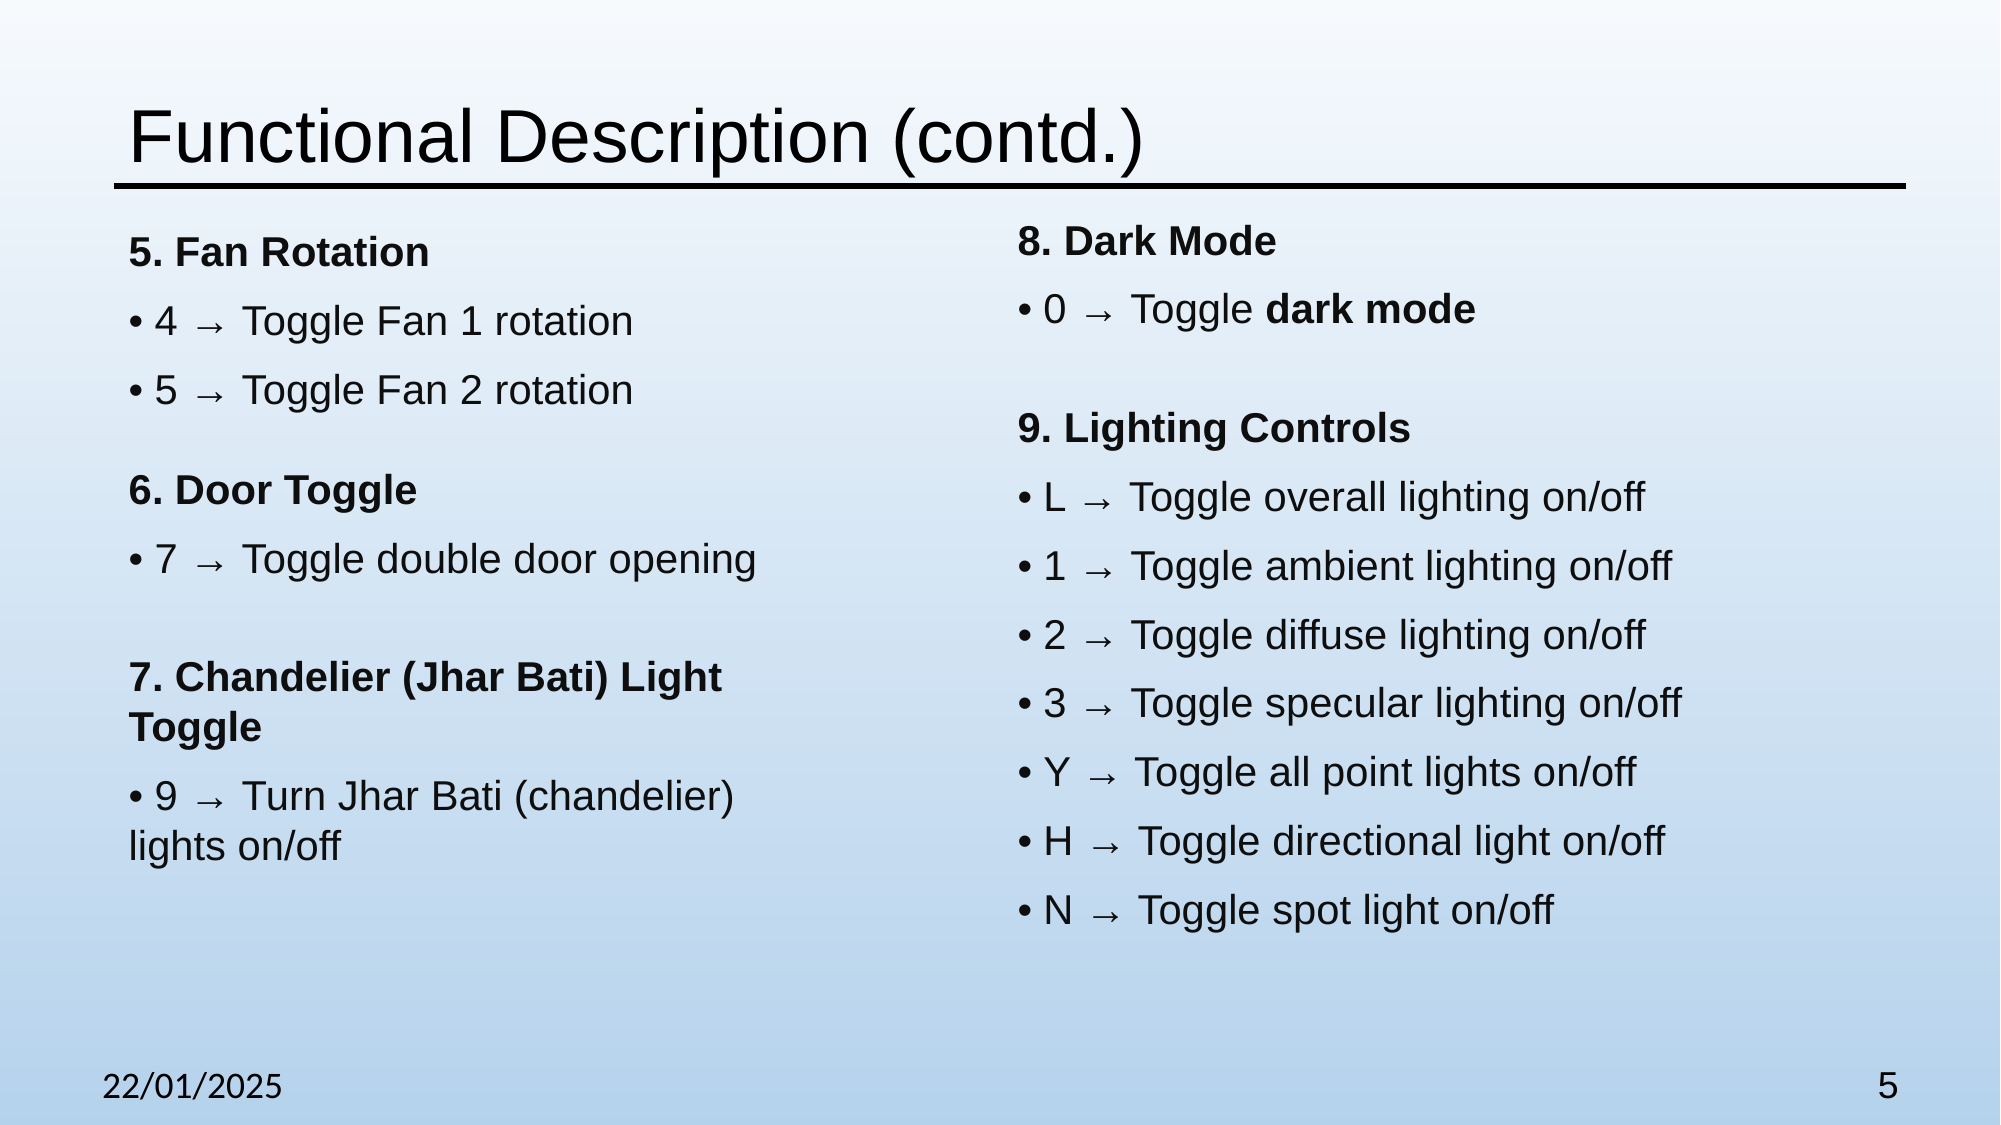

Functional Description (contd.)
8. Dark Mode
• 0 → Toggle dark mode

9. Lighting Controls
• L → Toggle overall lighting on/off
• 1 → Toggle ambient lighting on/off
• 2 → Toggle diffuse lighting on/off
• 3 → Toggle specular lighting on/off
• Y → Toggle all point lights on/off
• H → Toggle directional light on/off
• N → Toggle spot light on/off
5. Fan Rotation
• 4 → Toggle Fan 1 rotation
• 5 → Toggle Fan 2 rotation

6. Door Toggle
• 7 → Toggle double door opening

7. Chandelier (Jhar Bati) Light Toggle
• 9 → Turn Jhar Bati (chandelier) lights on/off
22/01/2025
5